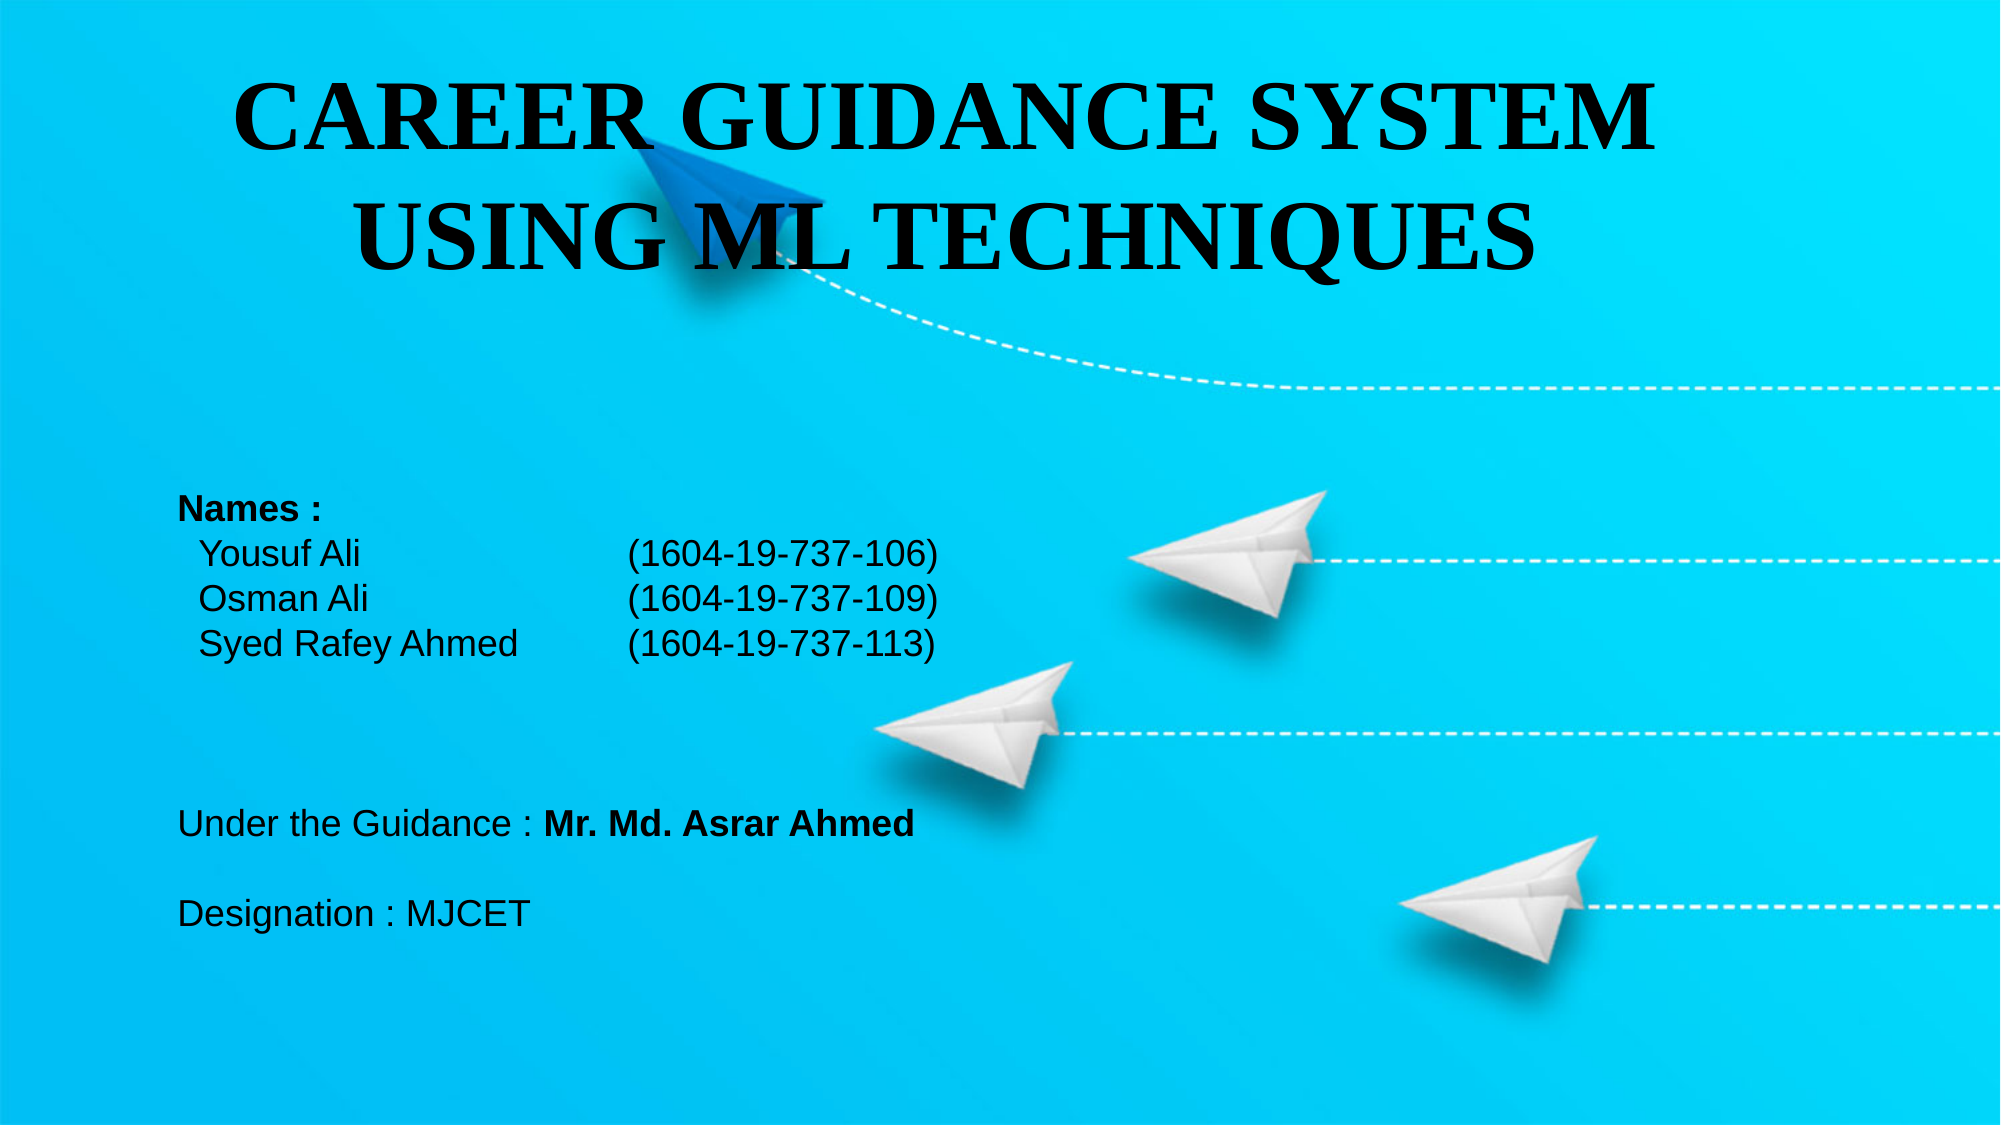

CAREER GUIDANCE SYSTEM USING ML TECHNIQUES

Names :
  Yousuf Ali		(1604-19-737-106)
  Osman Ali		(1604-19-737-109)
  Syed Rafey Ahmed	(1604-19-737-113)

Under the Guidance : Mr. Md. Asrar Ahmed

Designation : MJCET